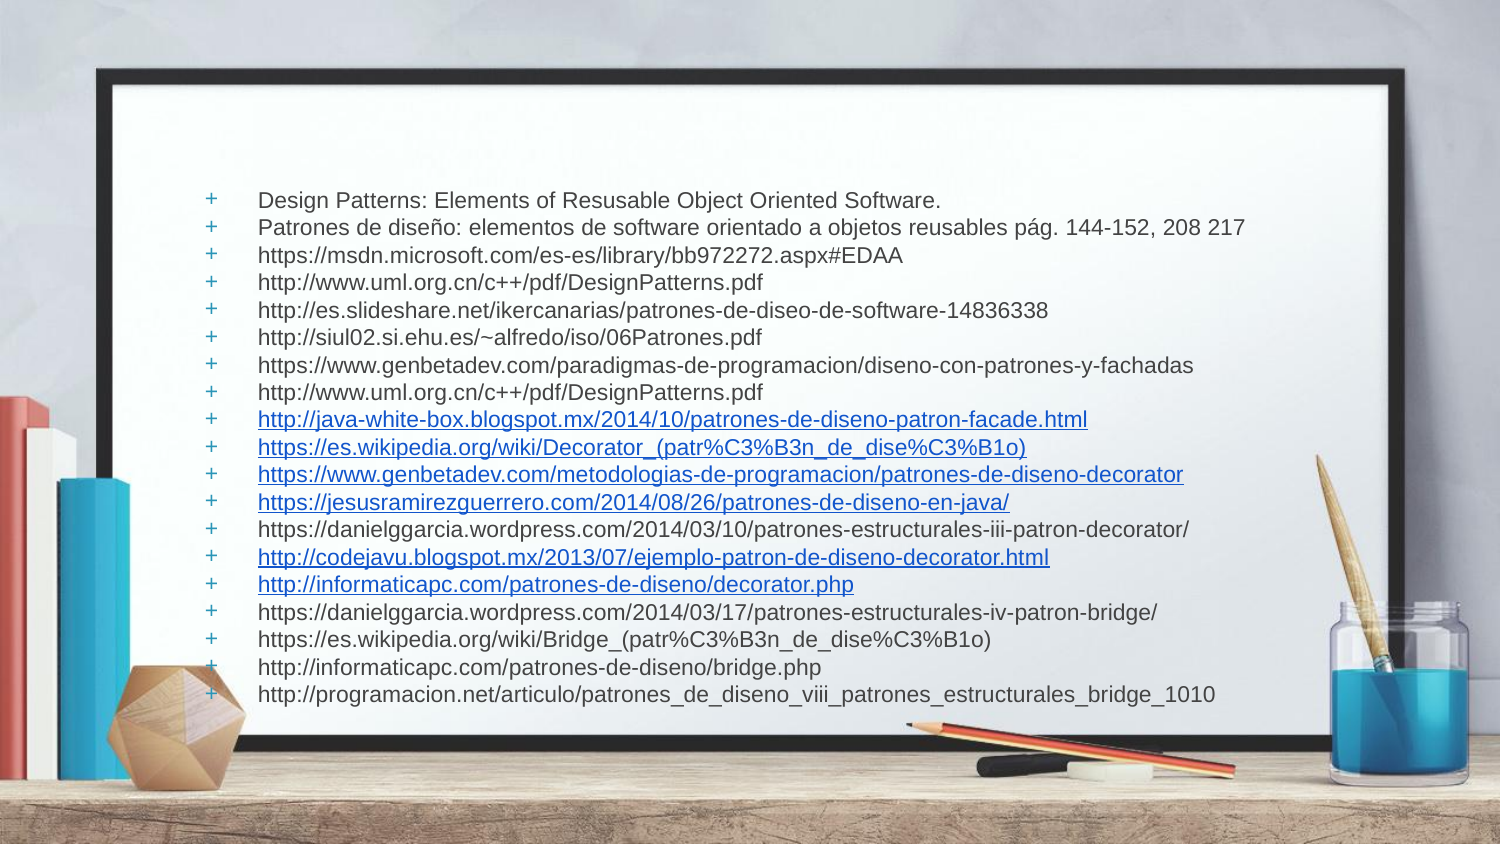

Design Patterns: Elements of Resusable Object Oriented Software.
Patrones de diseño: elementos de software orientado a objetos reusables pág. 144-152, 208 217
https://msdn.microsoft.com/es-es/library/bb972272.aspx#EDAA
http://www.uml.org.cn/c++/pdf/DesignPatterns.pdf
http://es.slideshare.net/ikercanarias/patrones-de-diseo-de-software-14836338
http://siul02.si.ehu.es/~alfredo/iso/06Patrones.pdf
https://www.genbetadev.com/paradigmas-de-programacion/diseno-con-patrones-y-fachadas
http://www.uml.org.cn/c++/pdf/DesignPatterns.pdf
http://java-white-box.blogspot.mx/2014/10/patrones-de-diseno-patron-facade.html
https://es.wikipedia.org/wiki/Decorator_(patr%C3%B3n_de_dise%C3%B1o)
https://www.genbetadev.com/metodologias-de-programacion/patrones-de-diseno-decorator
https://jesusramirezguerrero.com/2014/08/26/patrones-de-diseno-en-java/
https://danielggarcia.wordpress.com/2014/03/10/patrones-estructurales-iii-patron-decorator/
http://codejavu.blogspot.mx/2013/07/ejemplo-patron-de-diseno-decorator.html
http://informaticapc.com/patrones-de-diseno/decorator.php
https://danielggarcia.wordpress.com/2014/03/17/patrones-estructurales-iv-patron-bridge/
https://es.wikipedia.org/wiki/Bridge_(patr%C3%B3n_de_dise%C3%B1o)
http://informaticapc.com/patrones-de-diseno/bridge.php
http://programacion.net/articulo/patrones_de_diseno_viii_patrones_estructurales_bridge_1010